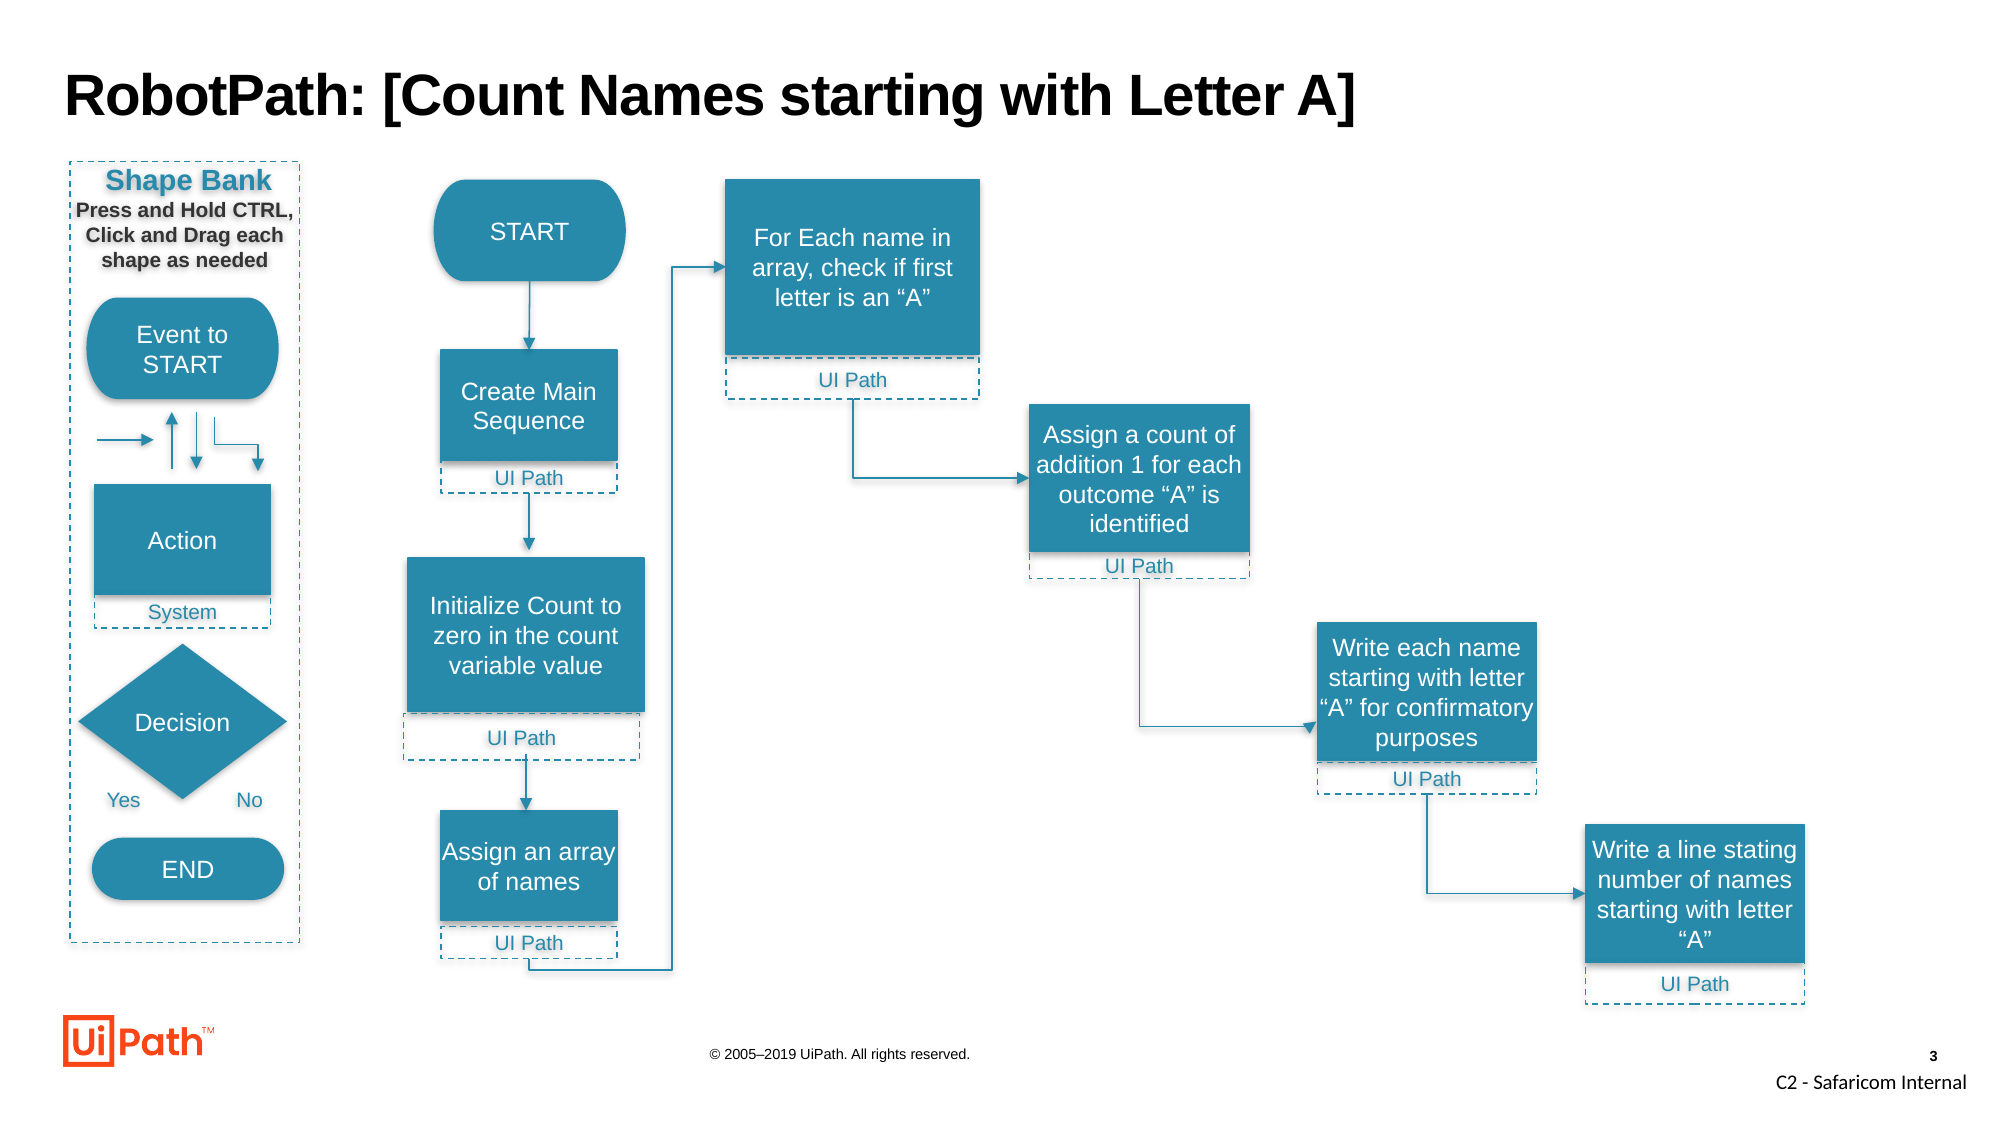

# RobotPath: [Count Names starting with Letter A]
 Shape Bank
Press and Hold CTRL, Click and Drag each shape as needed
START
For Each name in array, check if first letter is an “A”
UI Path
Event to START
Create Main Sequence
UI Path
Assign a count of addition 1 for each outcome “A” is identified
UI Path
Action
System
Initialize Count to zero in the count variable value
UI Path
Write each name starting with letter “A” for confirmatory purposes
UI Path
Decision
Yes
No
Assign an array of names
UI Path
Write a line stating number of names starting with letter “A”
UI Path
END
© 2005–2019 UiPath. All rights reserved.
3